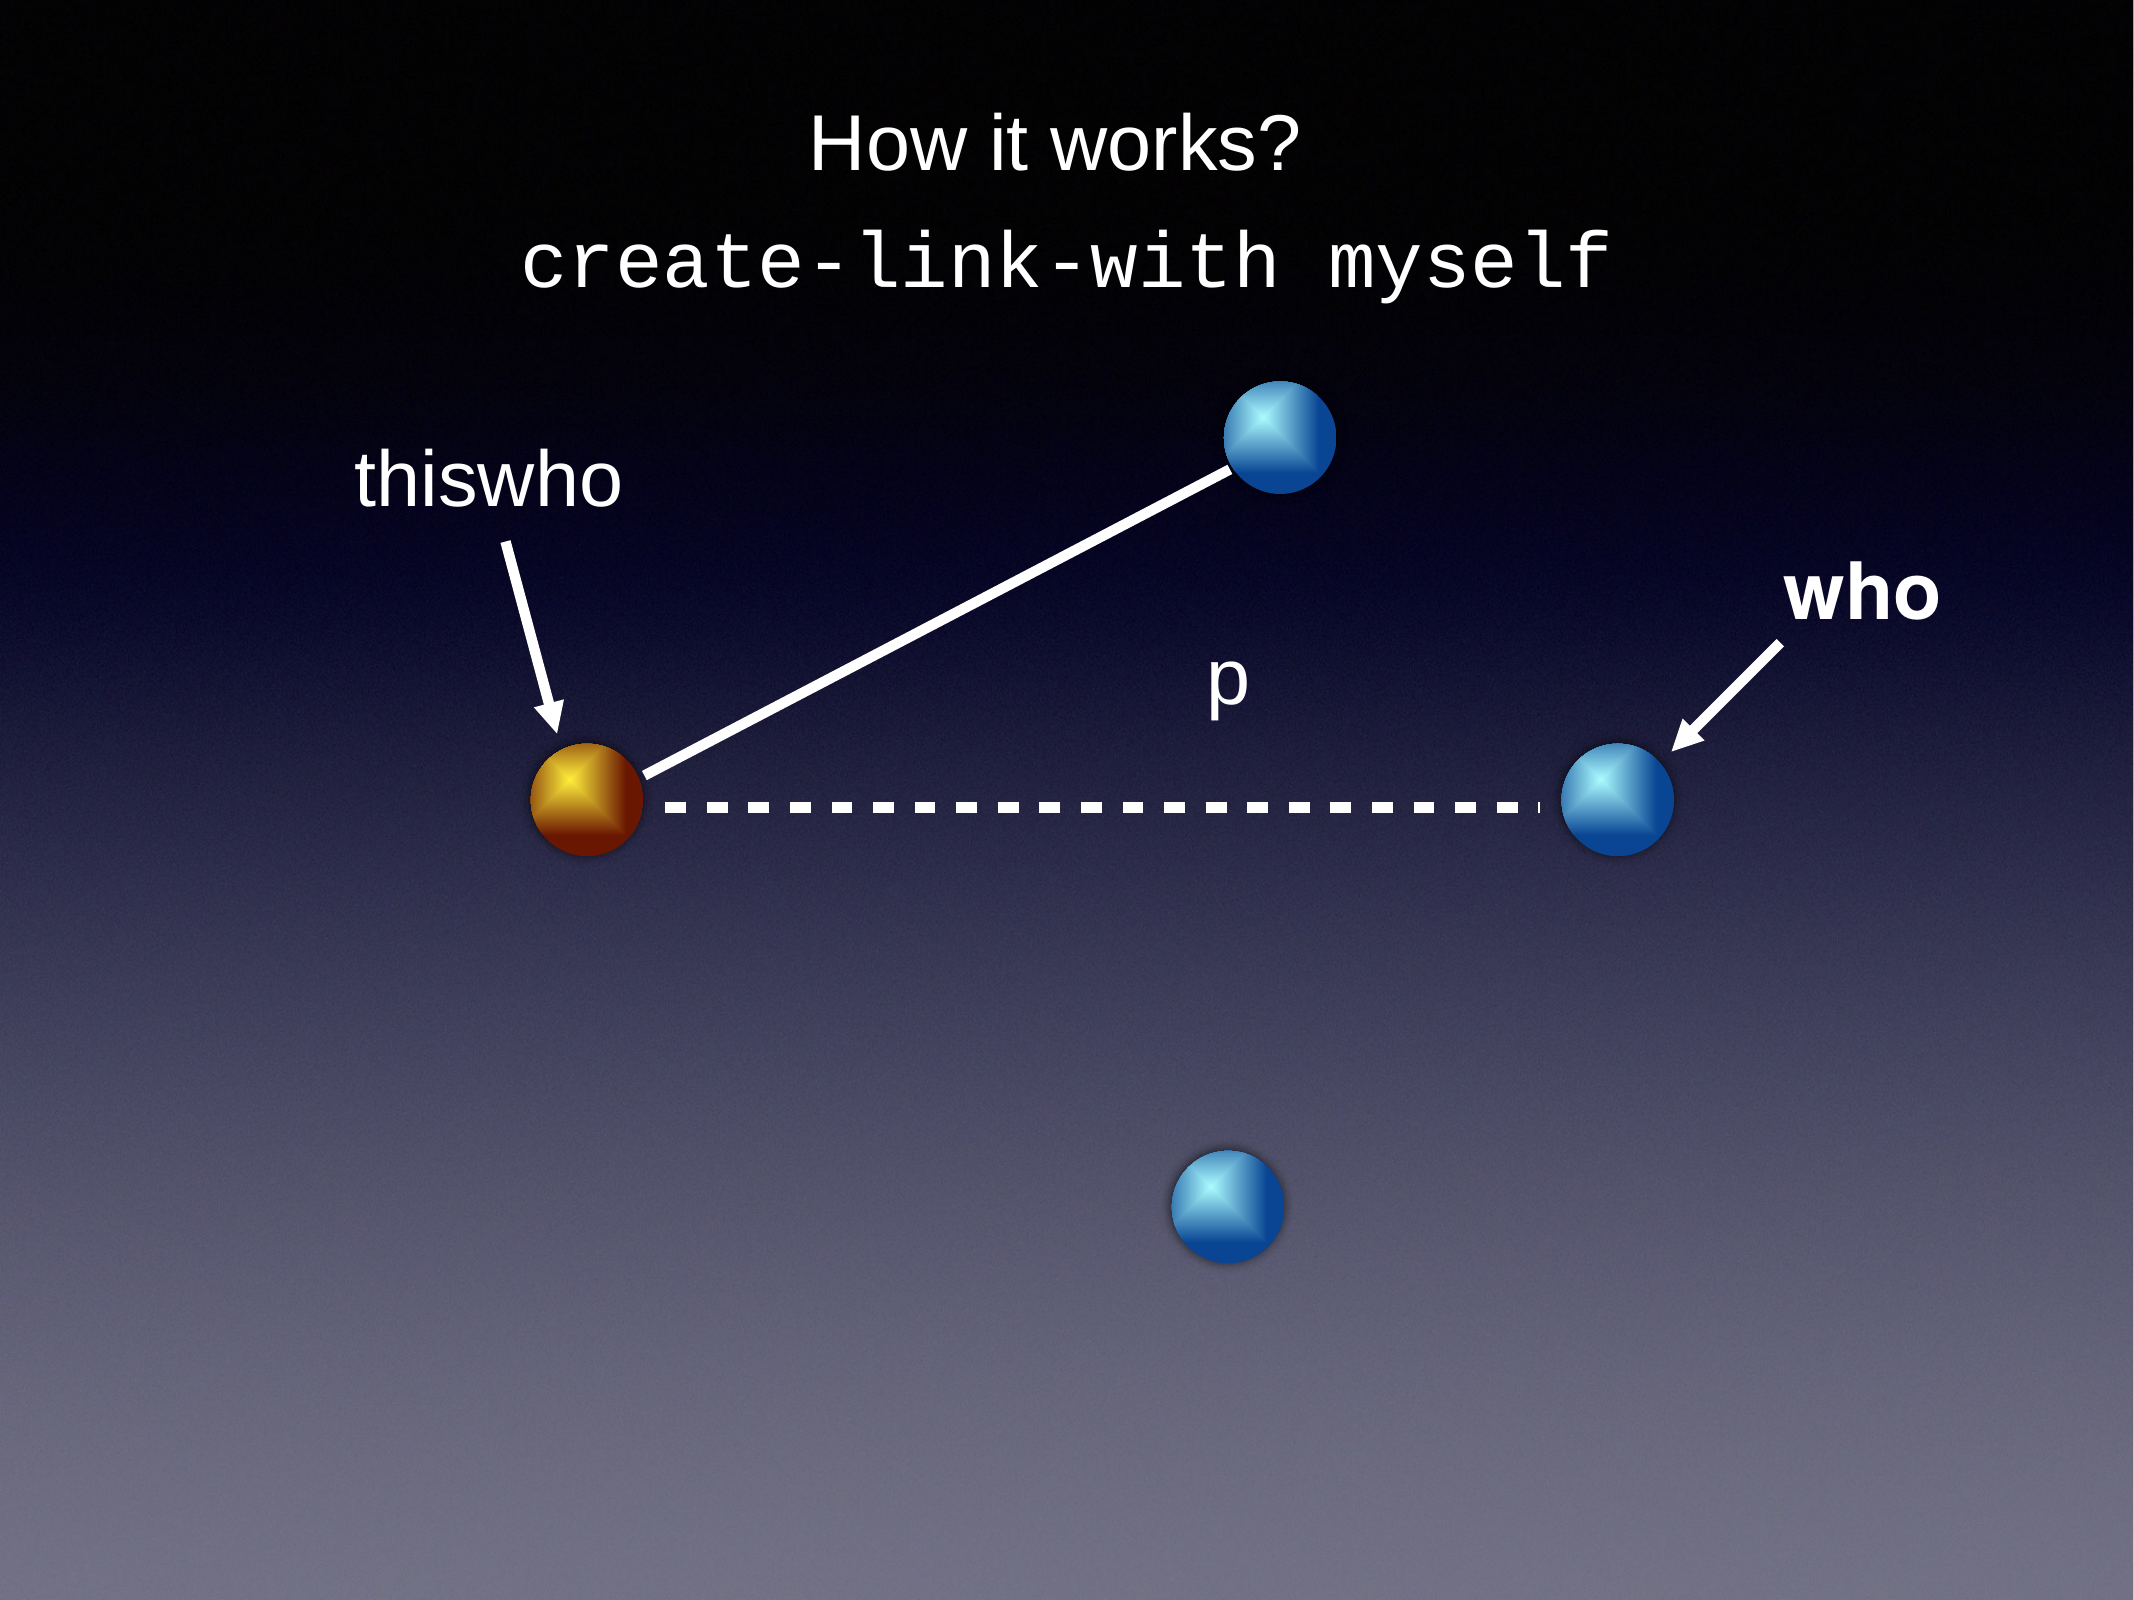

How it works?
create-link-with myself

thiswho

who

p